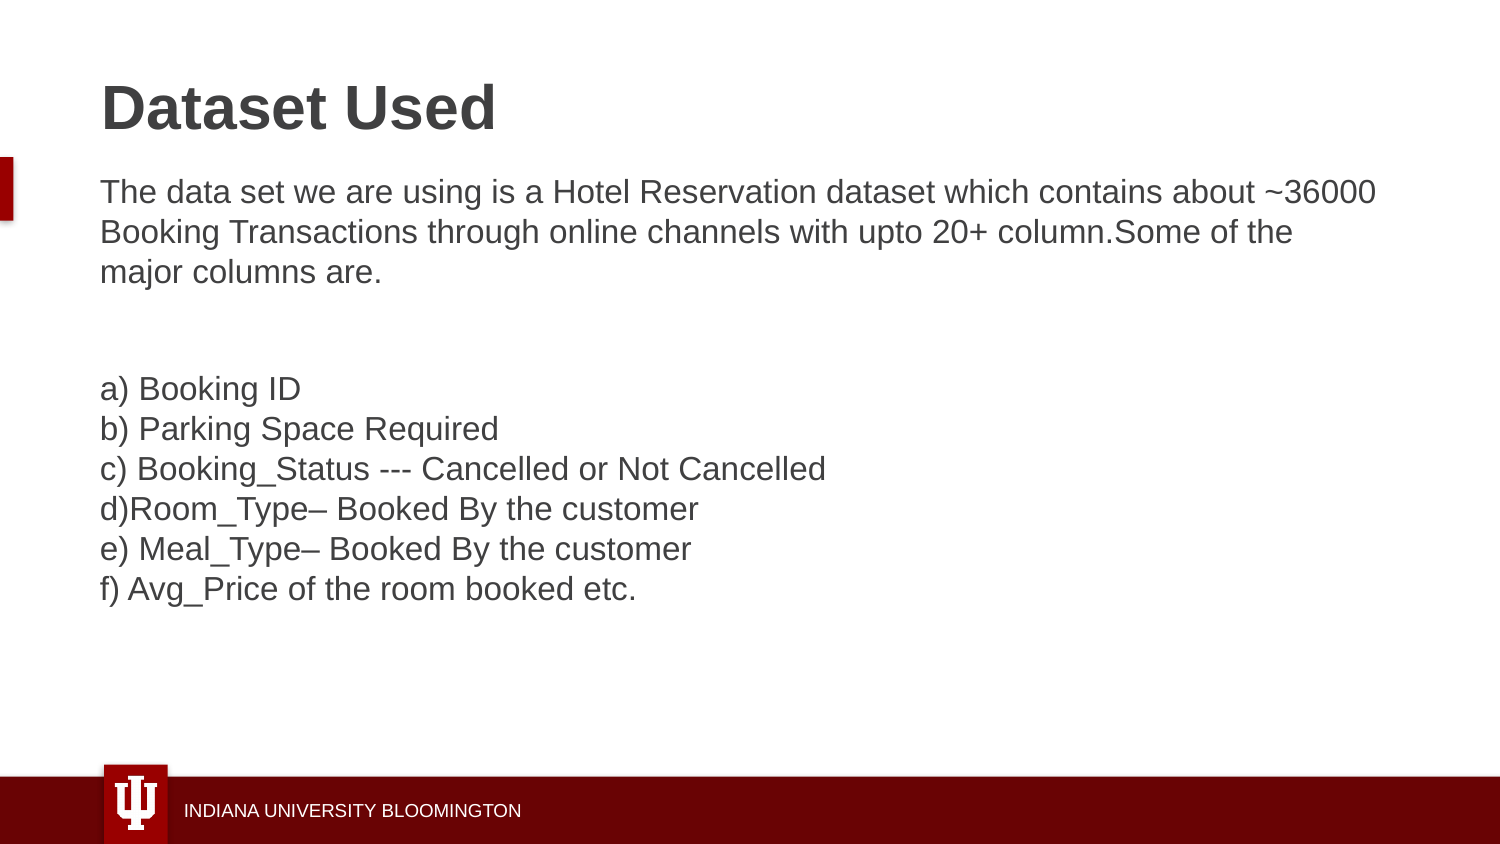

# Dataset Used
The data set we are using is a Hotel Reservation dataset which contains about ~36000 Booking Transactions through online channels with upto 20+ column.Some of the major columns are.
a) Booking ID
b) Parking Space Required
c) Booking_Status --- Cancelled or Not Cancelled
d)Room_Type– Booked By the customer
e) Meal_Type– Booked By the customer
f) Avg_Price of the room booked etc.